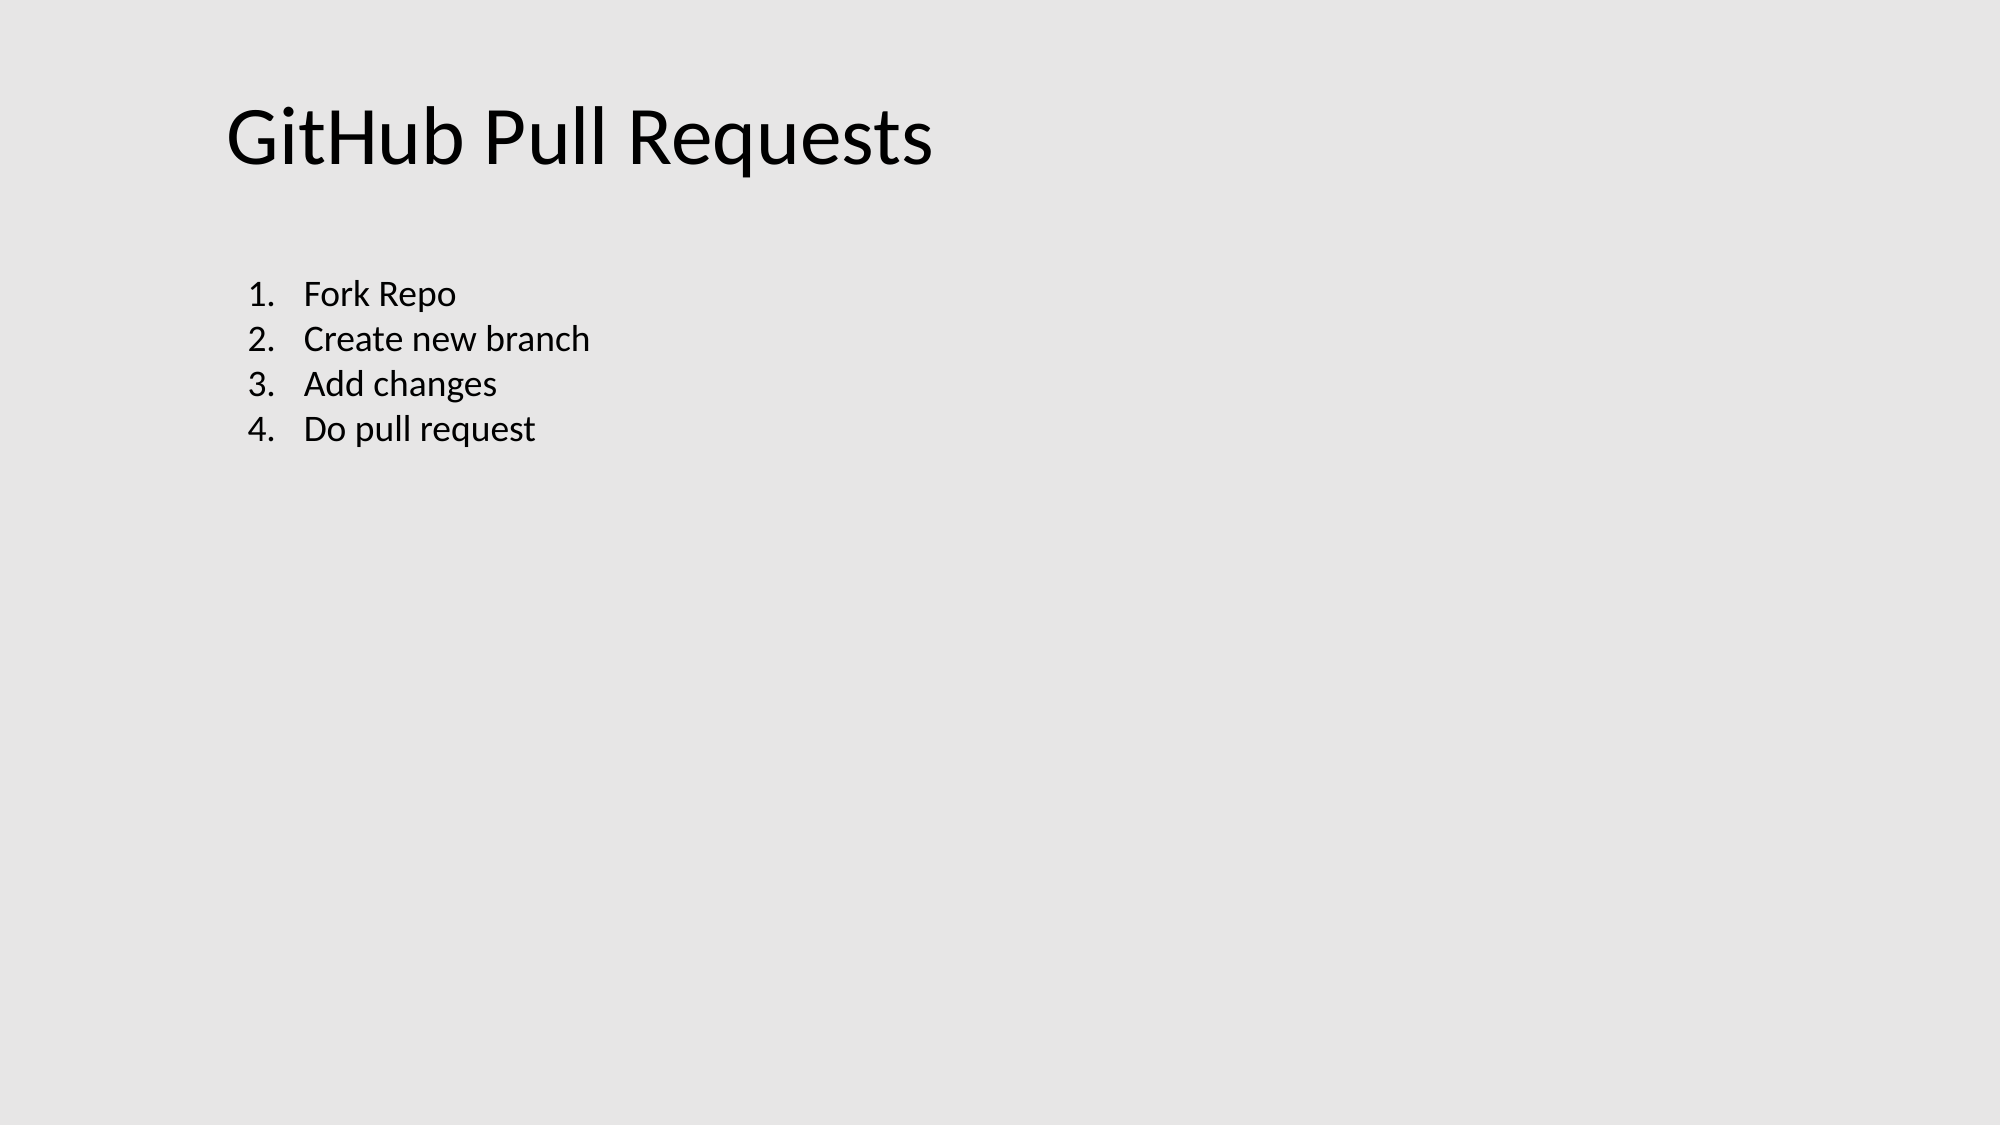

GitHub Pull Requests
Fork Repo
Create new branch
Add changes
Do pull request